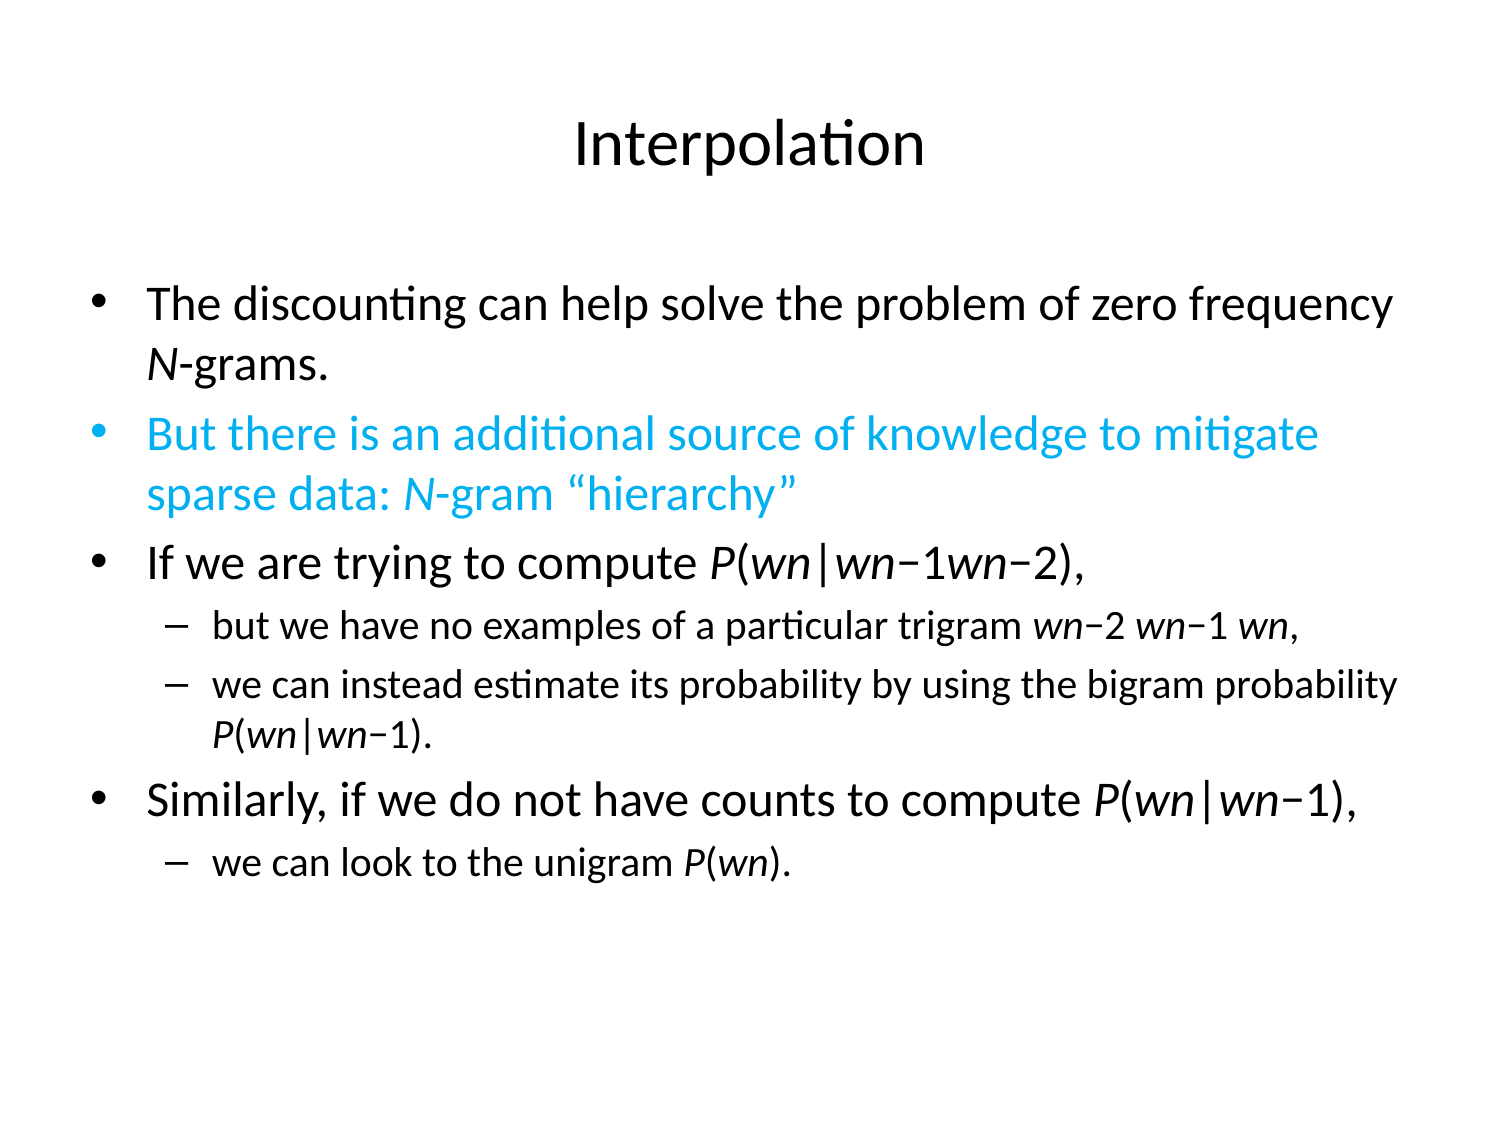

# Interpolation
The discounting can help solve the problem of zero frequency N-grams.
But there is an additional source of knowledge to mitigate sparse data: N-gram “hierarchy”
If we are trying to compute P(wn|wn−1wn−2),
but we have no examples of a particular trigram wn−2 wn−1 wn,
we can instead estimate its probability by using the bigram probability P(wn|wn−1).
Similarly, if we do not have counts to compute P(wn|wn−1),
we can look to the unigram P(wn).